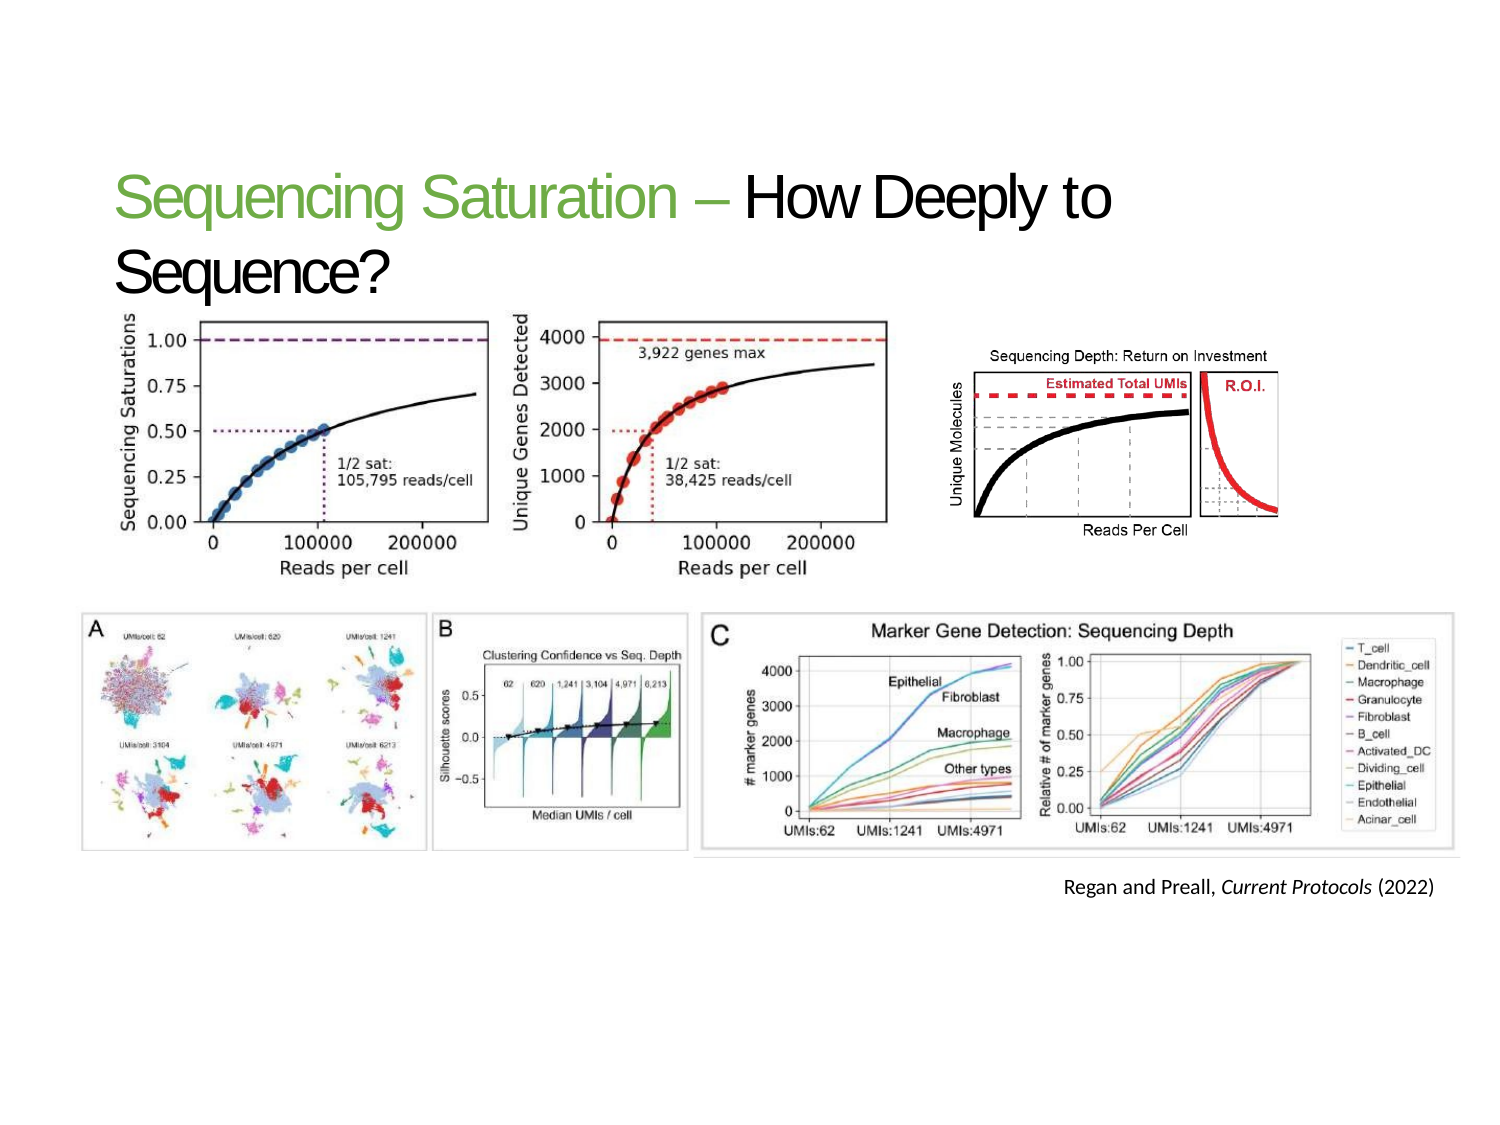

# Sequencing Saturation – How Deeply to Sequence?

Regan and Preall, Current Protocols (2022)